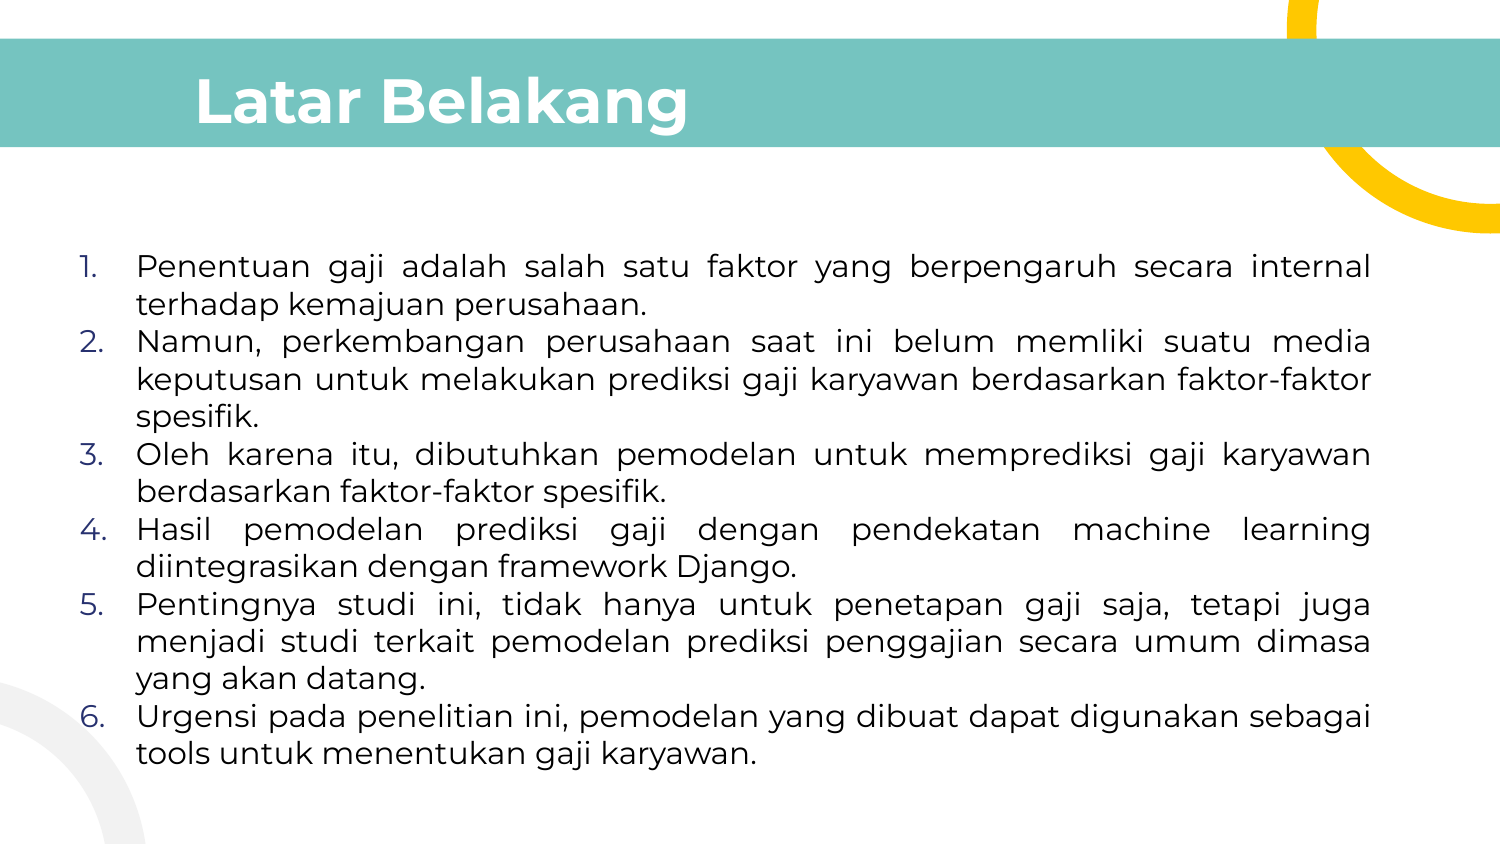

# Latar Belakang
Penentuan gaji adalah salah satu faktor yang berpengaruh secara internal terhadap kemajuan perusahaan.
Namun, perkembangan perusahaan saat ini belum memliki suatu media keputusan untuk melakukan prediksi gaji karyawan berdasarkan faktor-faktor spesifik.
Oleh karena itu, dibutuhkan pemodelan untuk memprediksi gaji karyawan berdasarkan faktor-faktor spesifik.
Hasil pemodelan prediksi gaji dengan pendekatan machine learning diintegrasikan dengan framework Django.
Pentingnya studi ini, tidak hanya untuk penetapan gaji saja, tetapi juga menjadi studi terkait pemodelan prediksi penggajian secara umum dimasa yang akan datang.
Urgensi pada penelitian ini, pemodelan yang dibuat dapat digunakan sebagai tools untuk menentukan gaji karyawan.